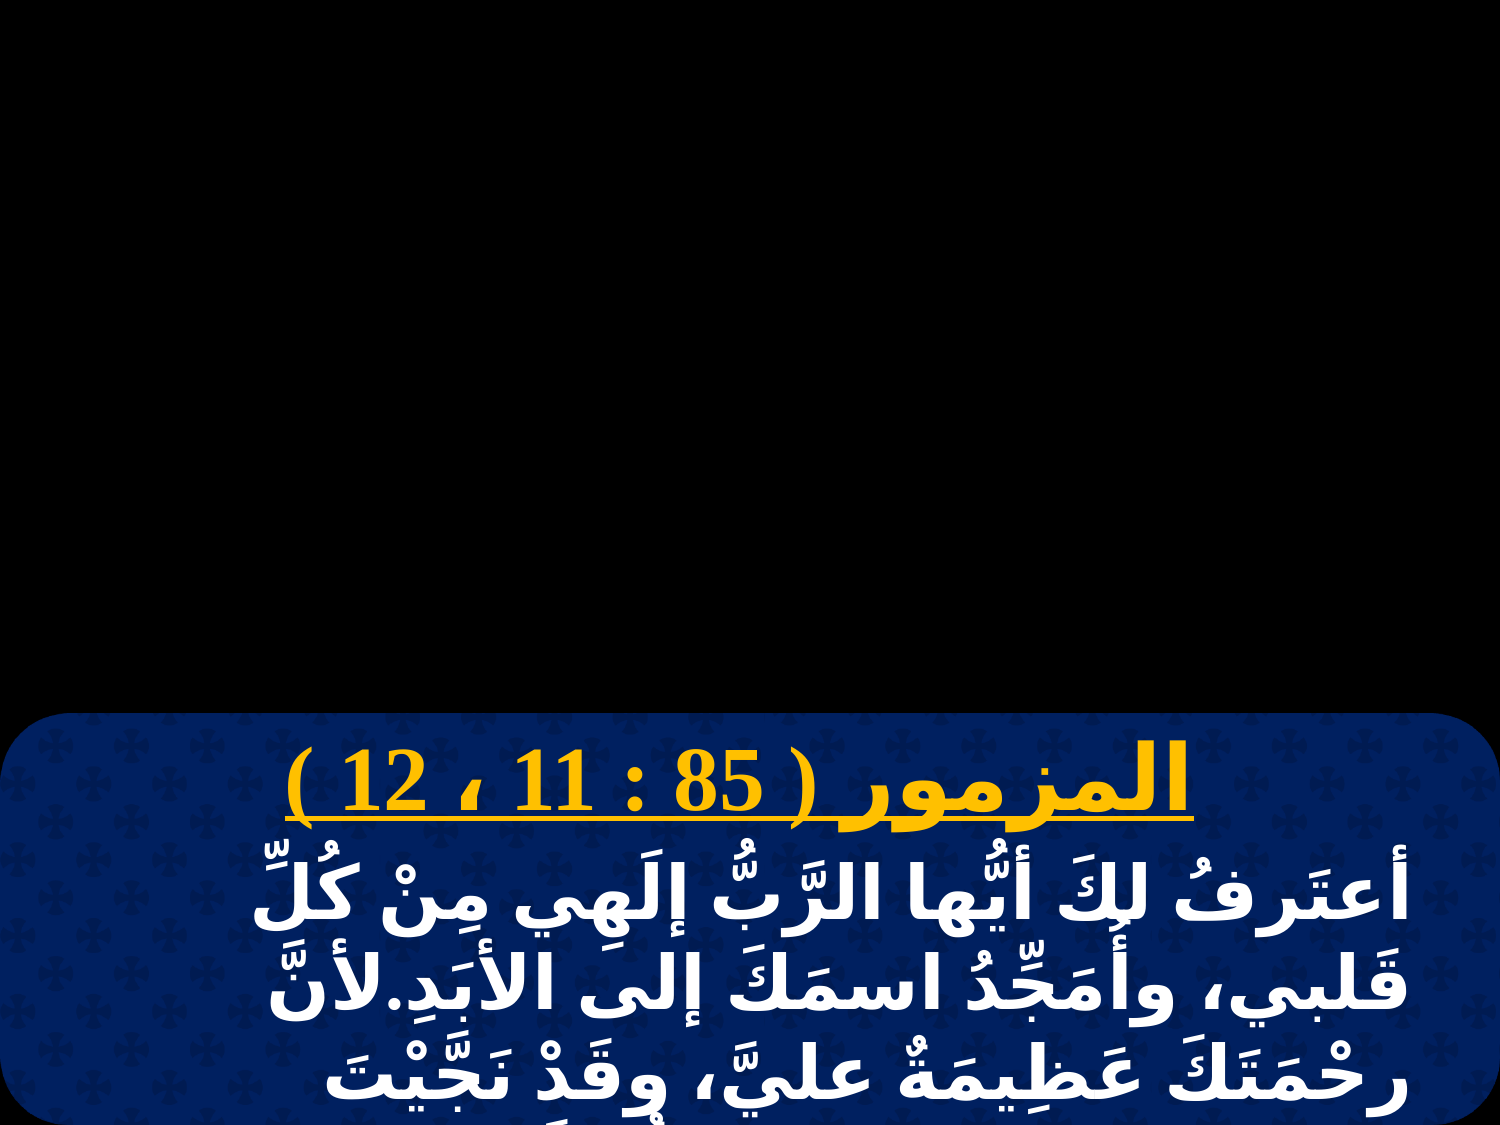

المزمور ( 85 : 11 ، 12 )
أعتَرفُ لكَ أيُّها الرَّبُّ إلَهِي مِنْ كُلِّ قَلبي، وأُمَجِّدُ اسمَكَ إلى الأبَدِ.لأنَّ رحْمَتَكَ عَظِيمَةٌ عليَّ، وقَدْ نَجَّيْتَ نَفسي مِنَ الجَحِيم السُّفلَيِّ.